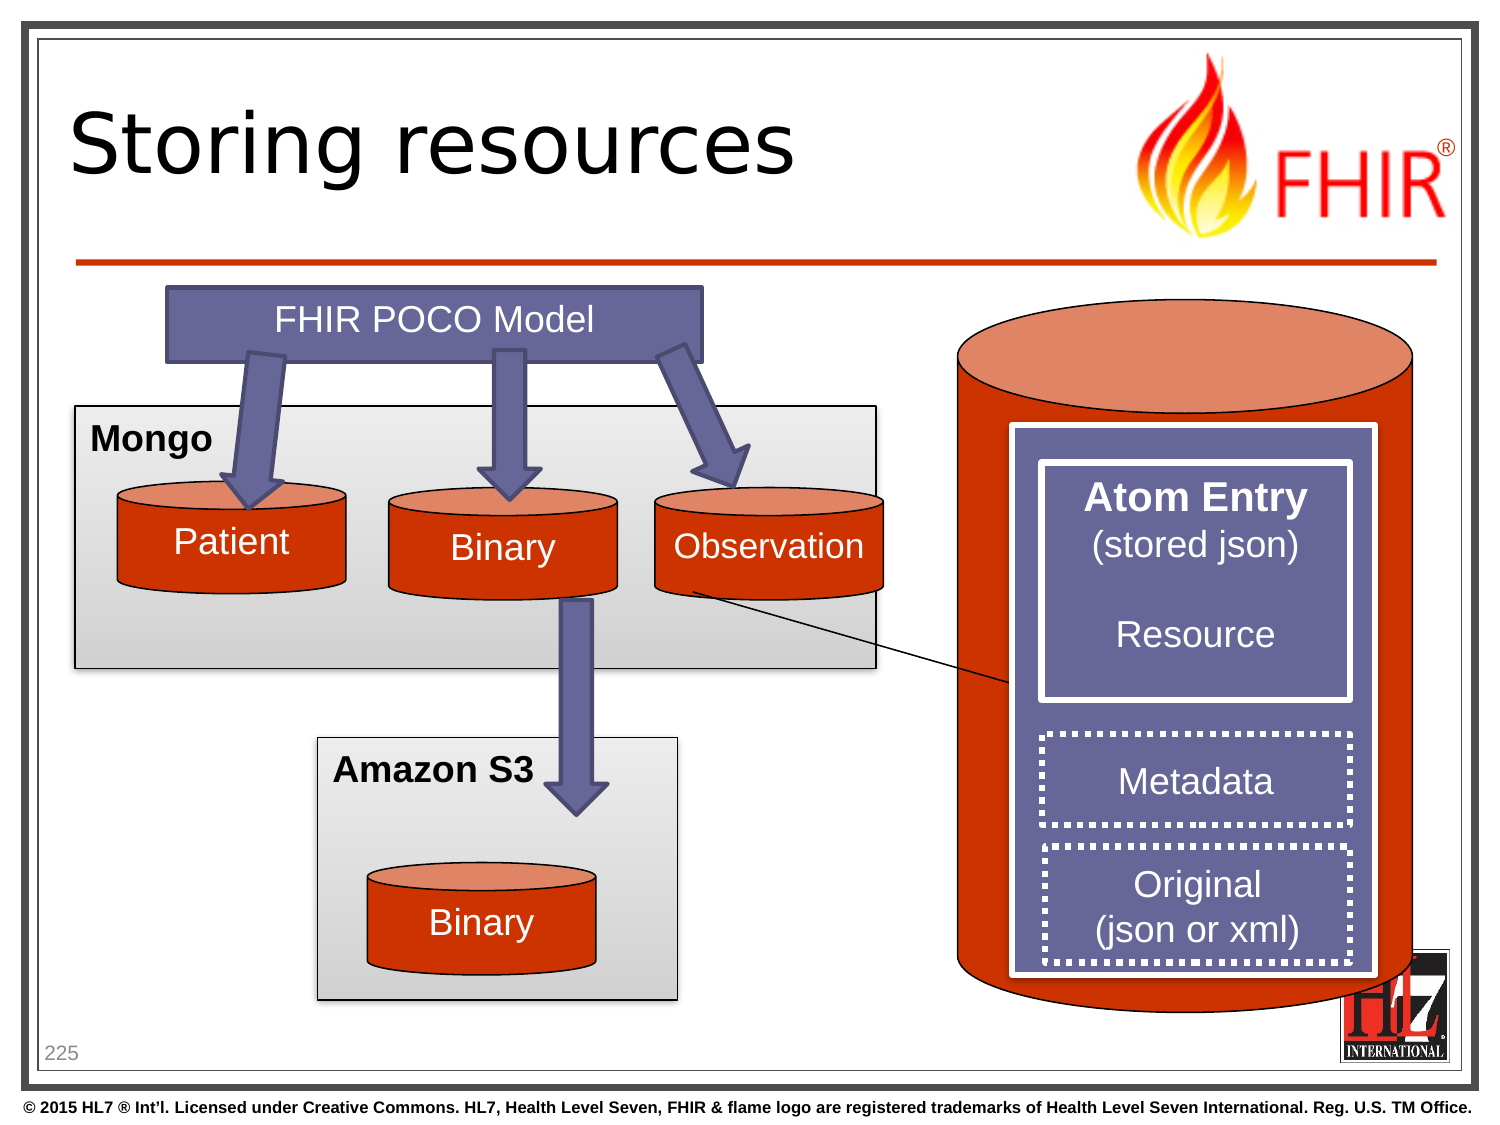

# Storing resources
FHIR POCO Model

Mongo

Atom Entry
(stored json)

Resource
Metadata
Original
(json or xml)
Patient
Binary
Observation

Amazon S3
Binary
225